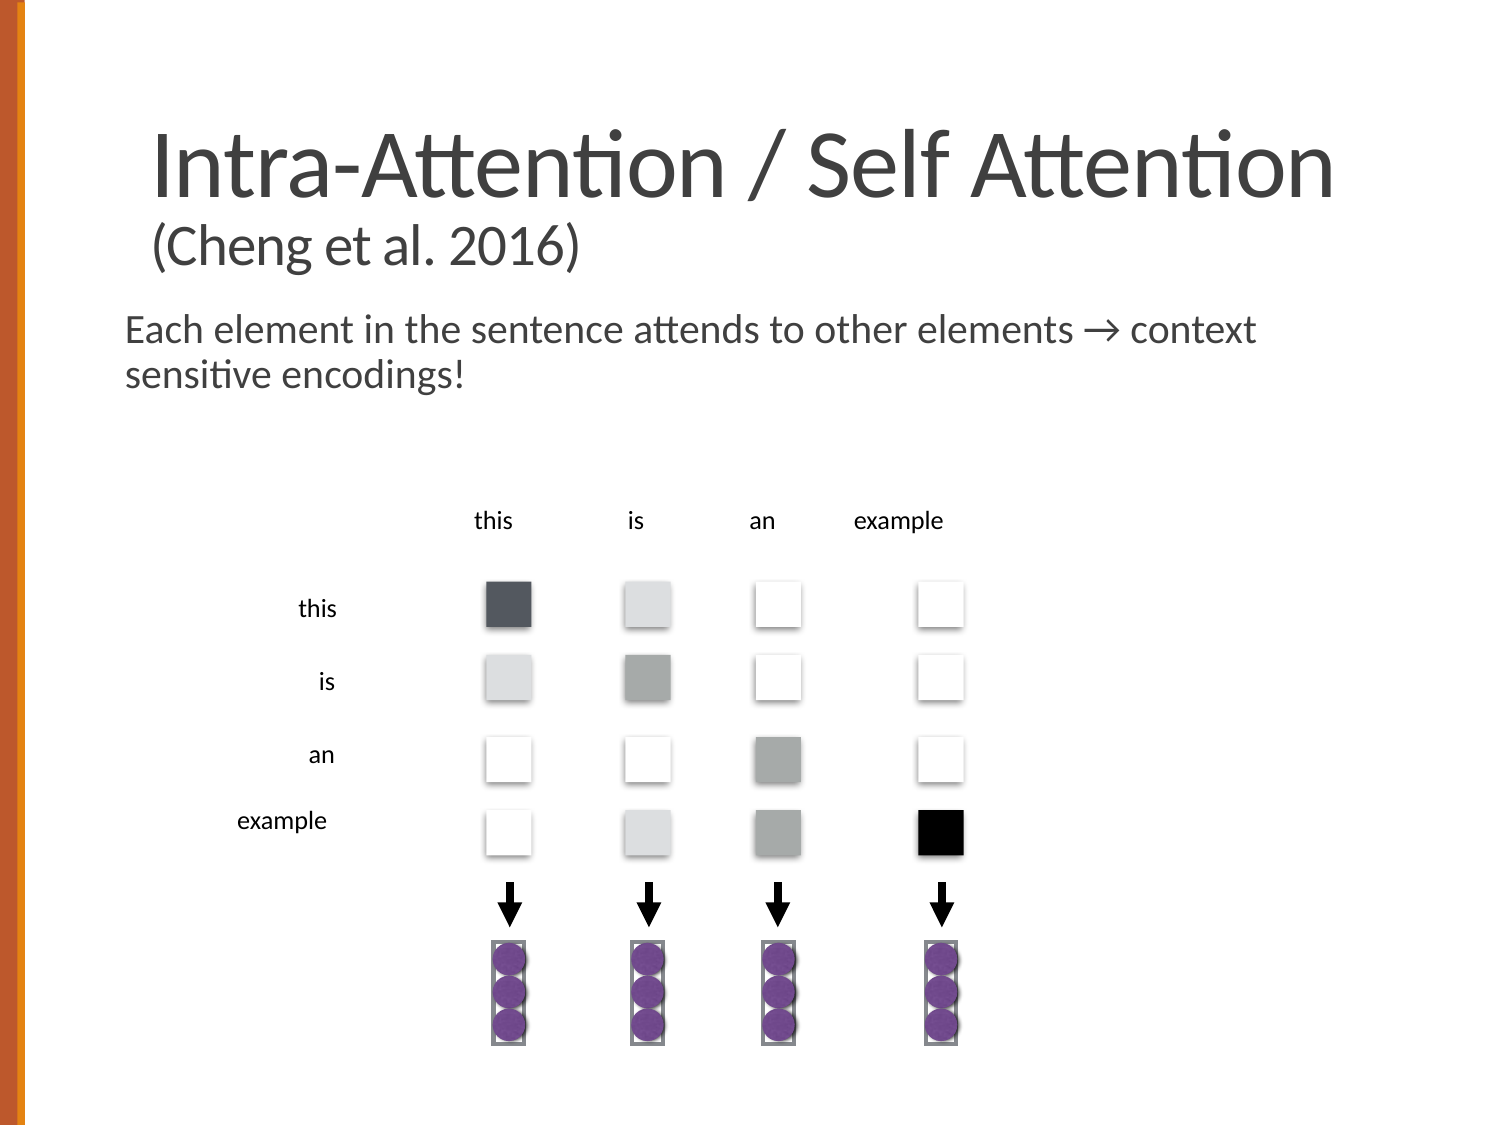

# Intra-Attention / Self Attention
(Cheng et al. 2016)
Each element in the sentence attends to other elements → context sensitive encodings!
this
is
an
example

this
is
an
example